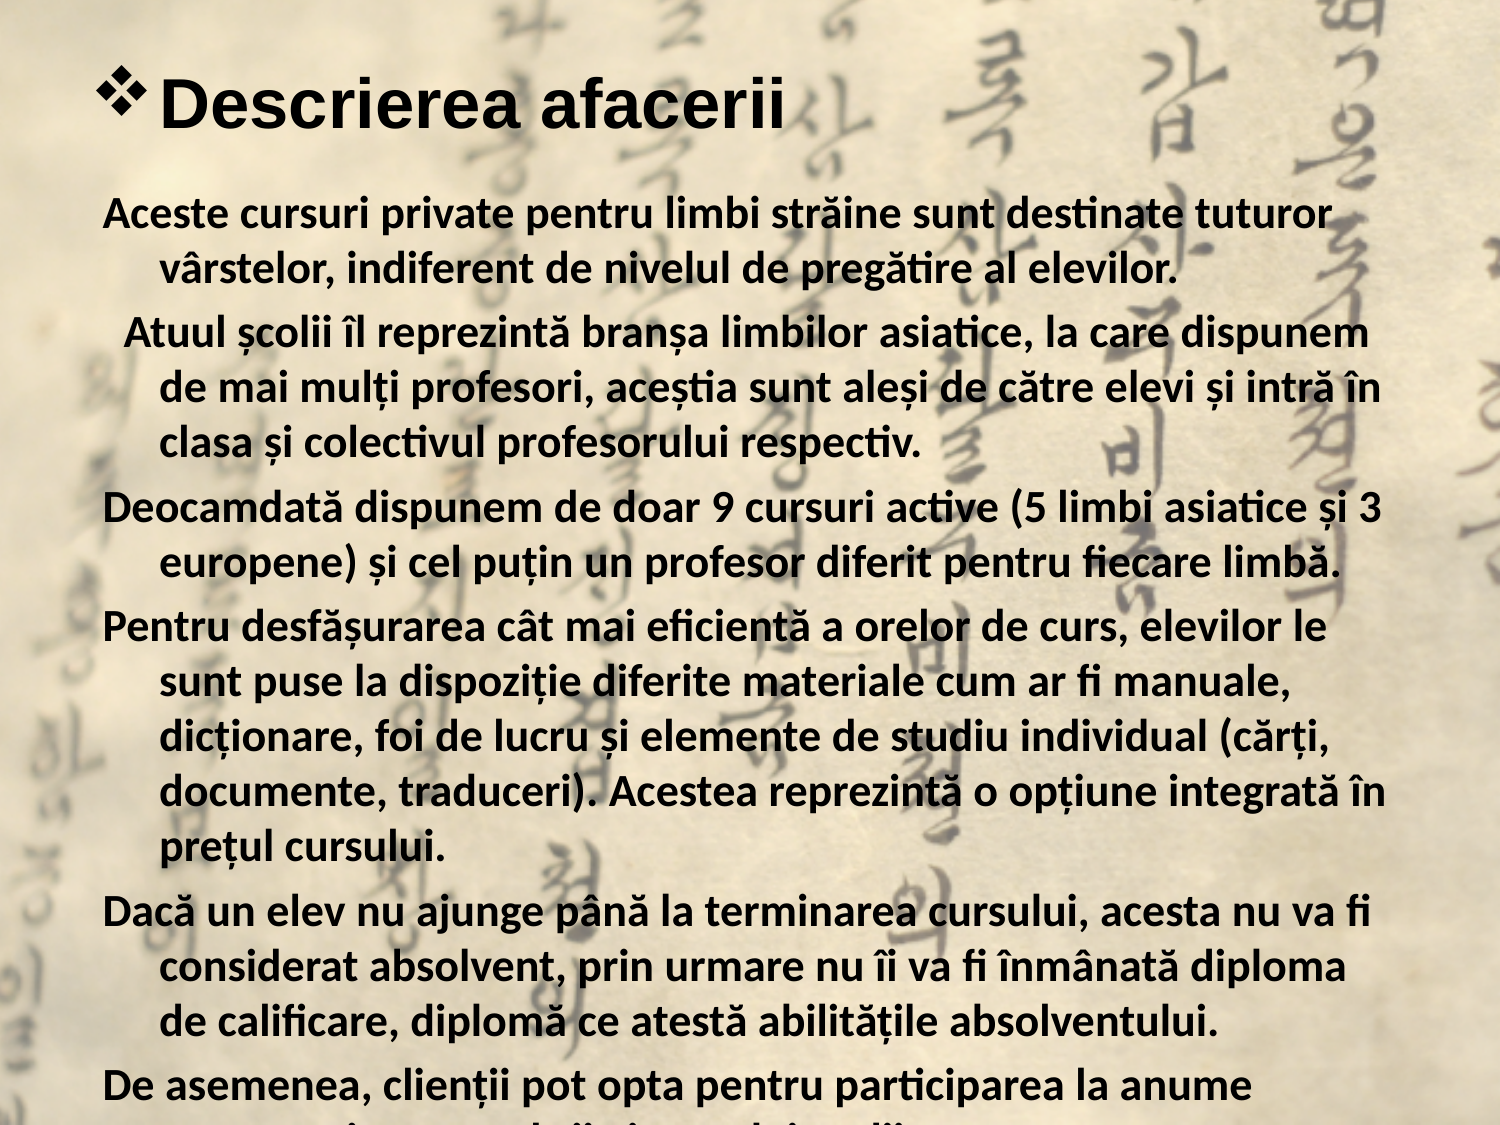

# Descrierea afacerii
Aceste cursuri private pentru limbi străine sunt destinate tuturor vârstelor, indiferent de nivelul de pregătire al elevilor.
  Atuul școlii îl reprezintă branșa limbilor asiatice, la care dispunem de mai mulți profesori, aceștia sunt aleși de către elevi și intră în clasa și colectivul profesorului respectiv.
Deocamdată dispunem de doar 9 cursuri active (5 limbi asiatice și 3 europene) și cel puțin un profesor diferit pentru fiecare limbă.
Pentru desfășurarea cât mai eficientă a orelor de curs, elevilor le sunt puse la dispoziție diferite materiale cum ar fi manuale, dicționare, foi de lucru și elemente de studiu individual (cărți, documente, traduceri). Acestea reprezintă o opțiune integrată în prețul cursului.
Dacă un elev nu ajunge până la terminarea cursului, acesta nu va fi considerat absolvent, prin urmare nu îi va fi înmânată diploma de calificare, diplomă ce atestă abilitățile absolventului.
De asemenea, clienții pot opta pentru participarea la anume concursuri, ca membrii ai cercului școlii.